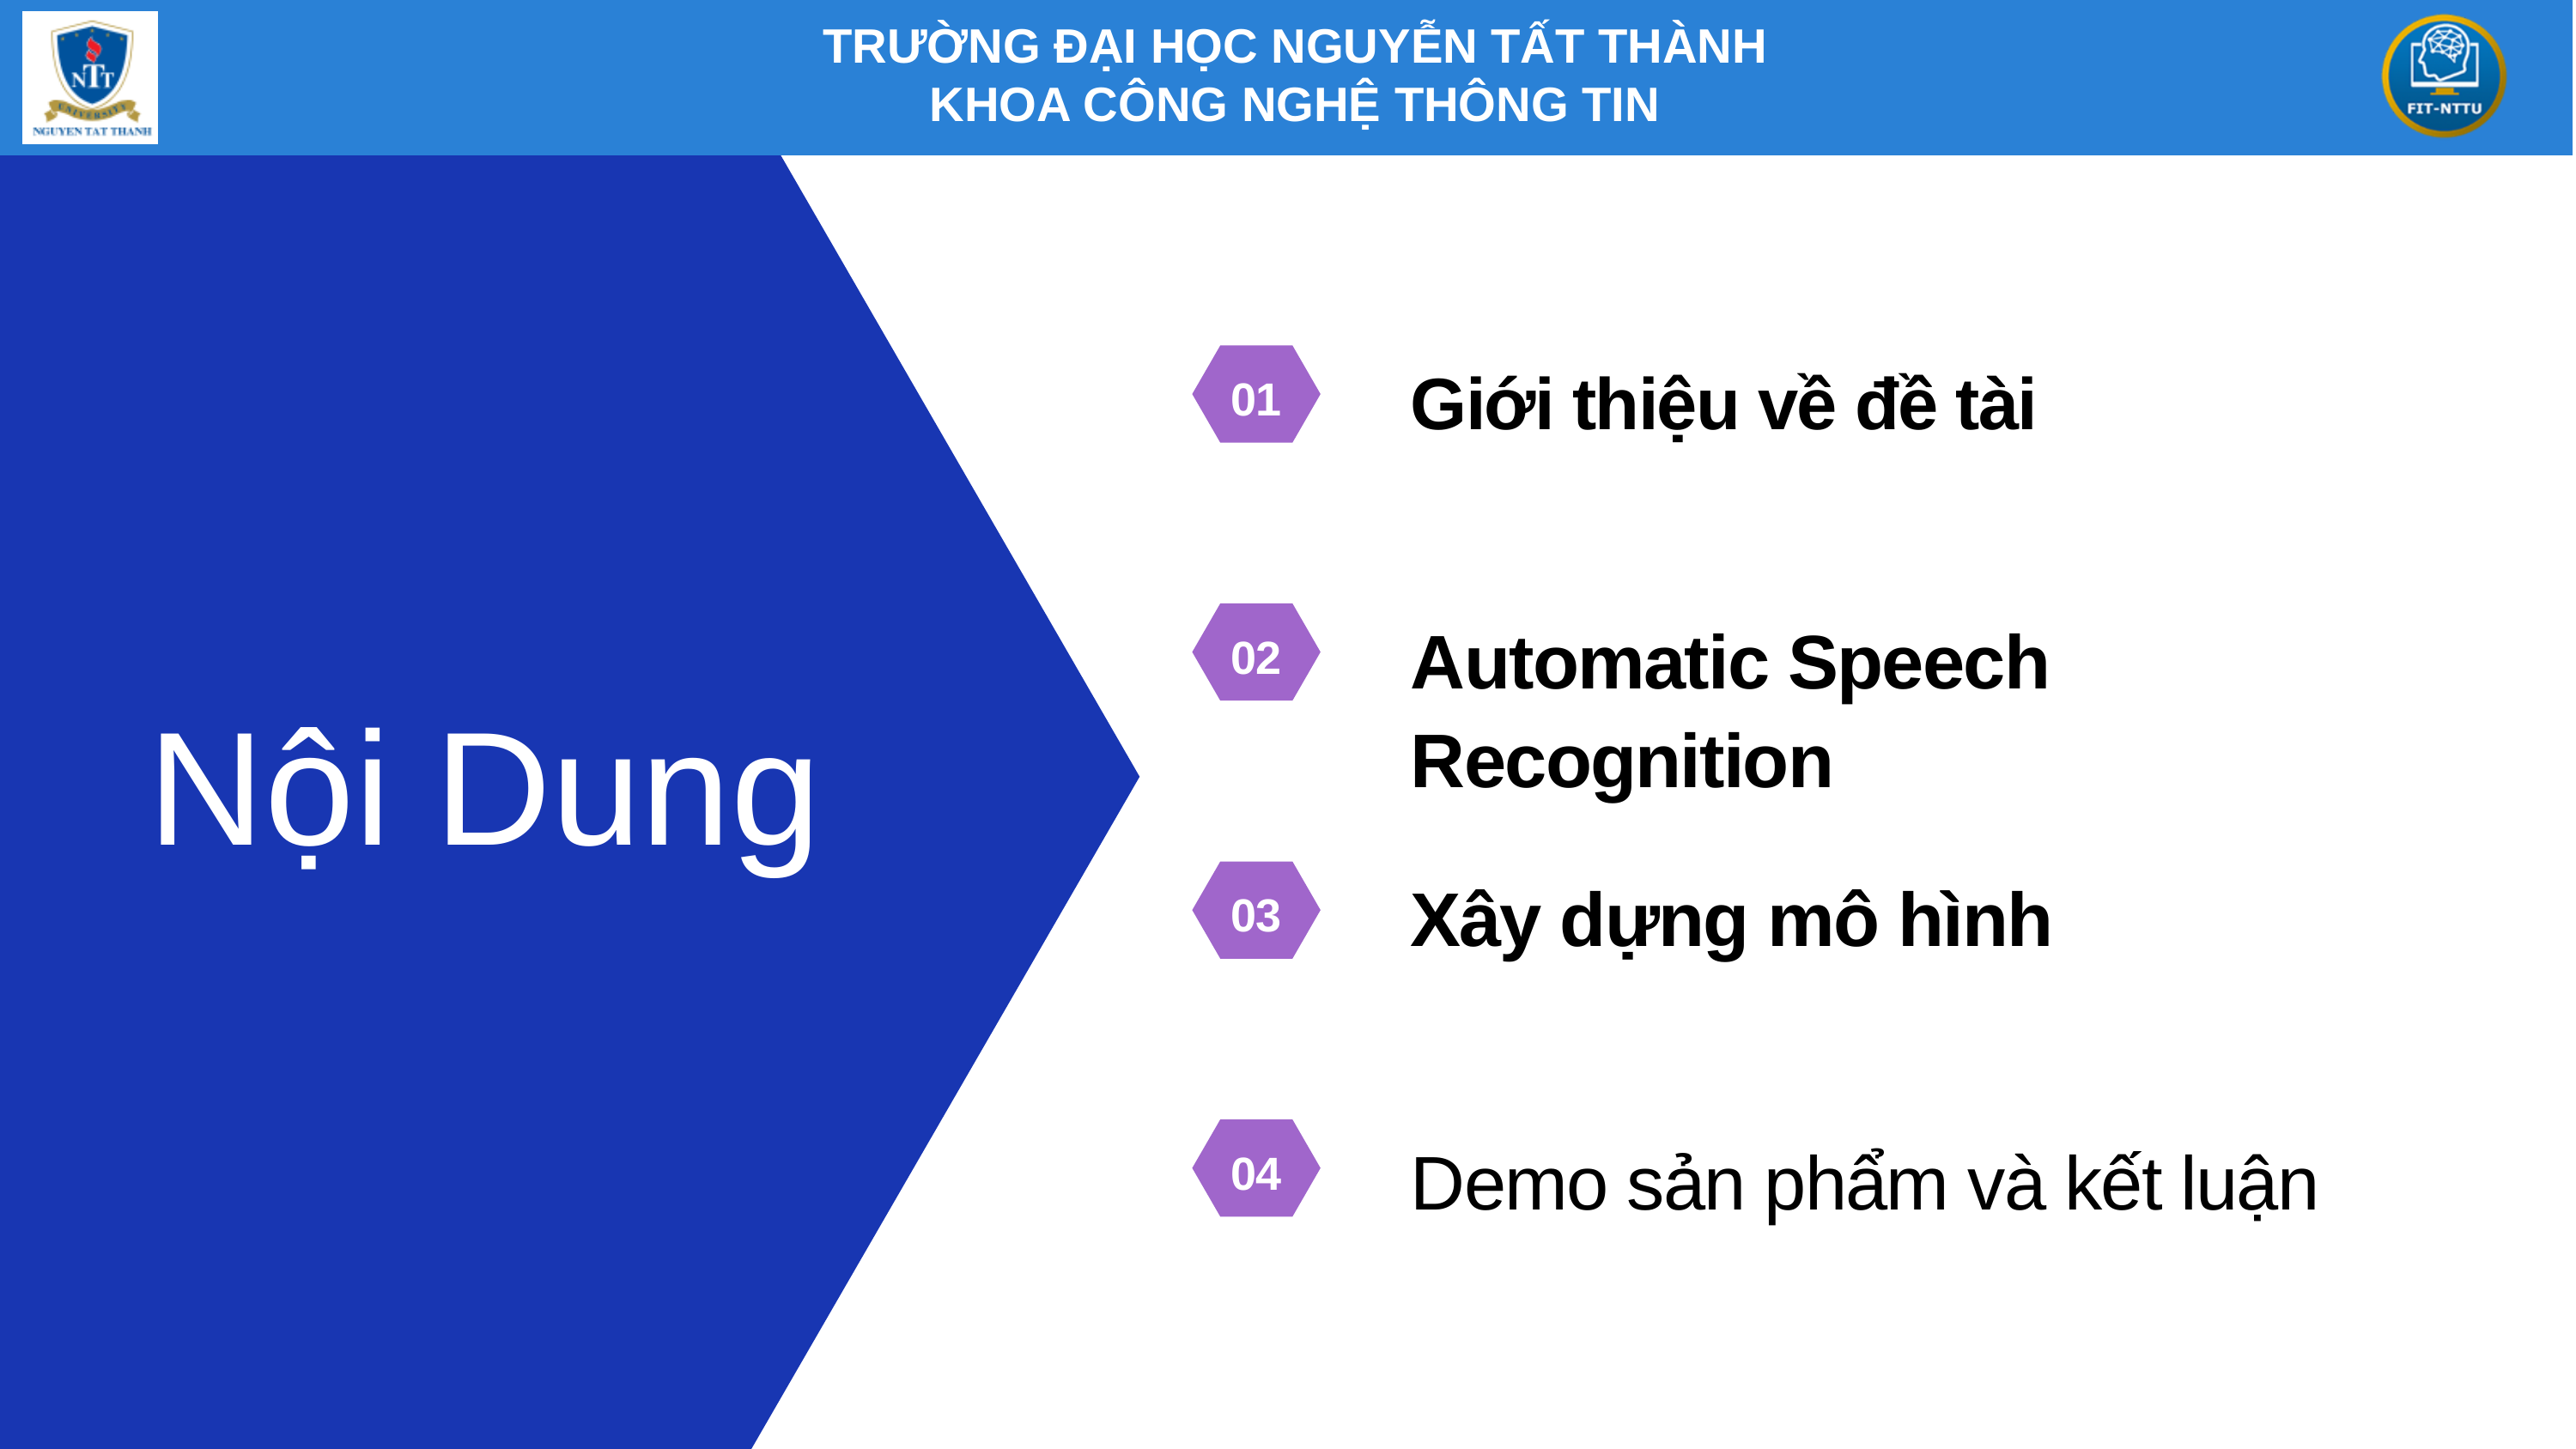

TRƯỜNG ĐẠI HỌC NGUYỄN TẤT THÀNH
KHOA CÔNG NGHỆ THÔNG TIN

01
Giới thiệu về đề tài

02
Automatic Speech Recognition
Nội Dung

03
Xây dựng mô hình

04
Demo sản phẩm và kết luận